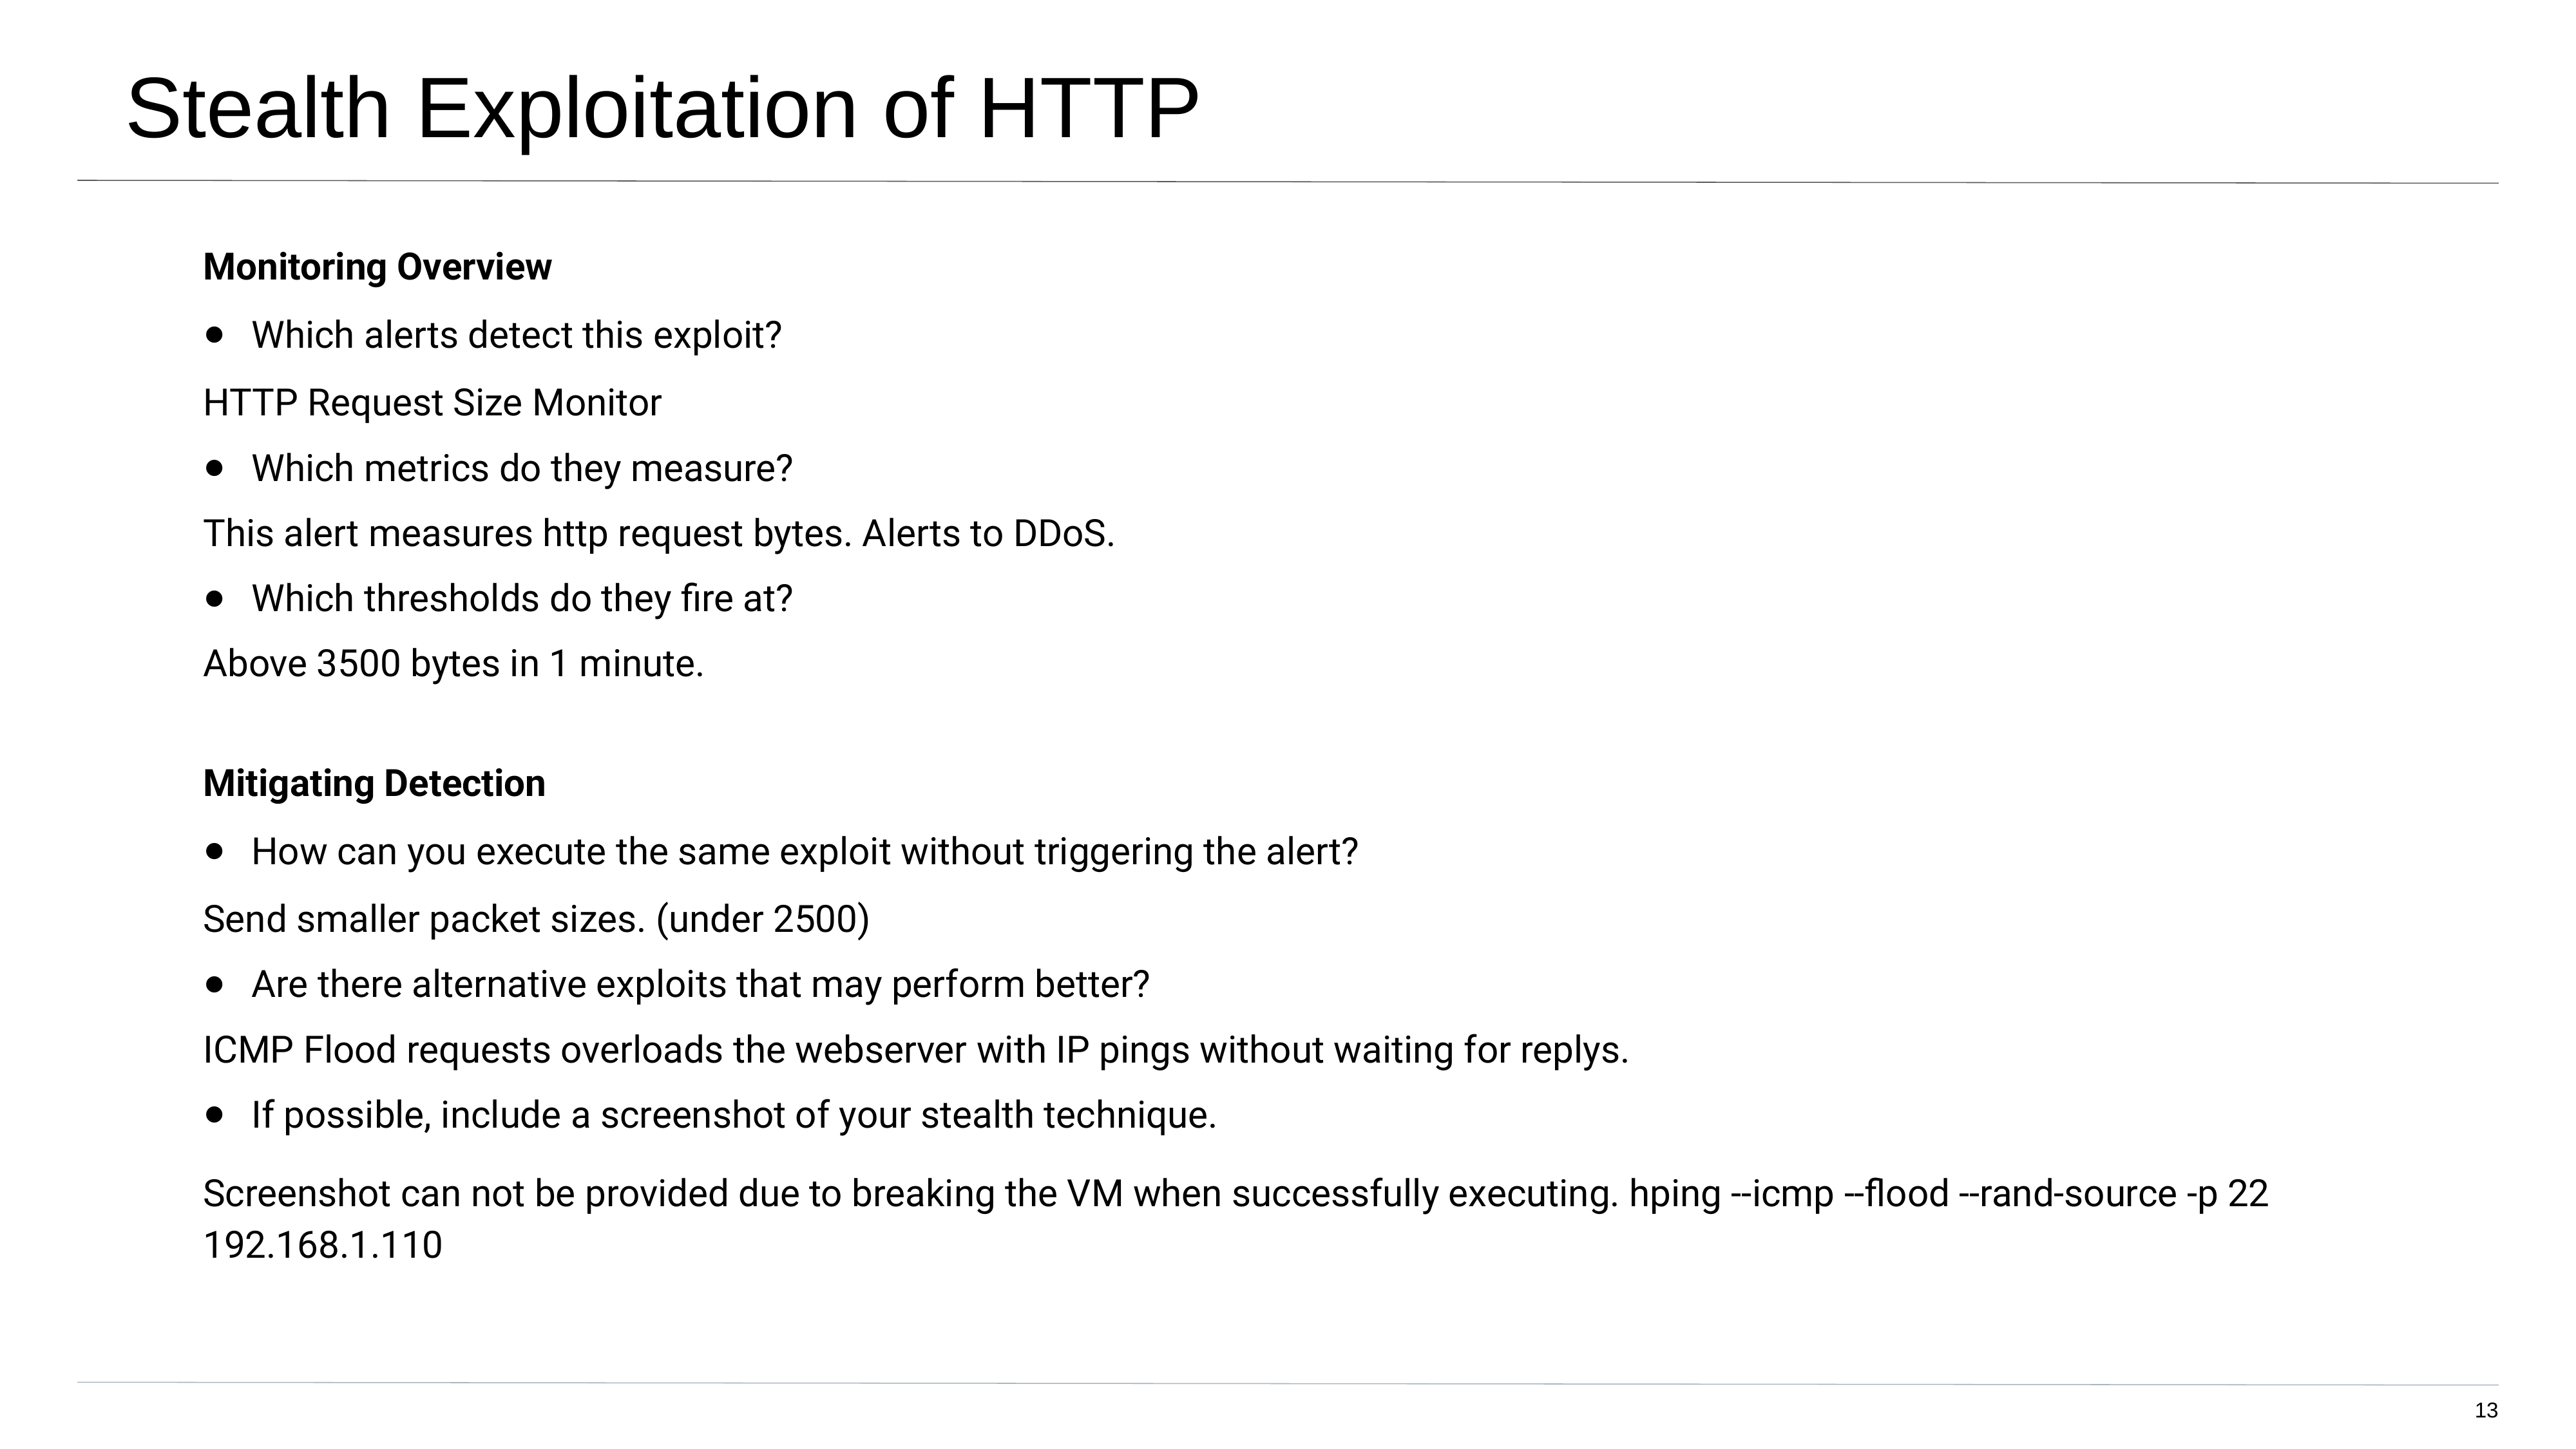

# Stealth Exploitation of HTTP
Monitoring Overview
Which alerts detect this exploit?
HTTP Request Size Monitor
Which metrics do they measure?
This alert measures http request bytes. Alerts to DDoS.
Which thresholds do they fire at?
Above 3500 bytes in 1 minute.

Mitigating Detection
How can you execute the same exploit without triggering the alert?
Send smaller packet sizes. (under 2500)
Are there alternative exploits that may perform better?
ICMP Flood requests overloads the webserver with IP pings without waiting for replys.
If possible, include a screenshot of your stealth technique.
Screenshot can not be provided due to breaking the VM when successfully executing. hping --icmp --flood --rand-source -p 22 192.168.1.110

13